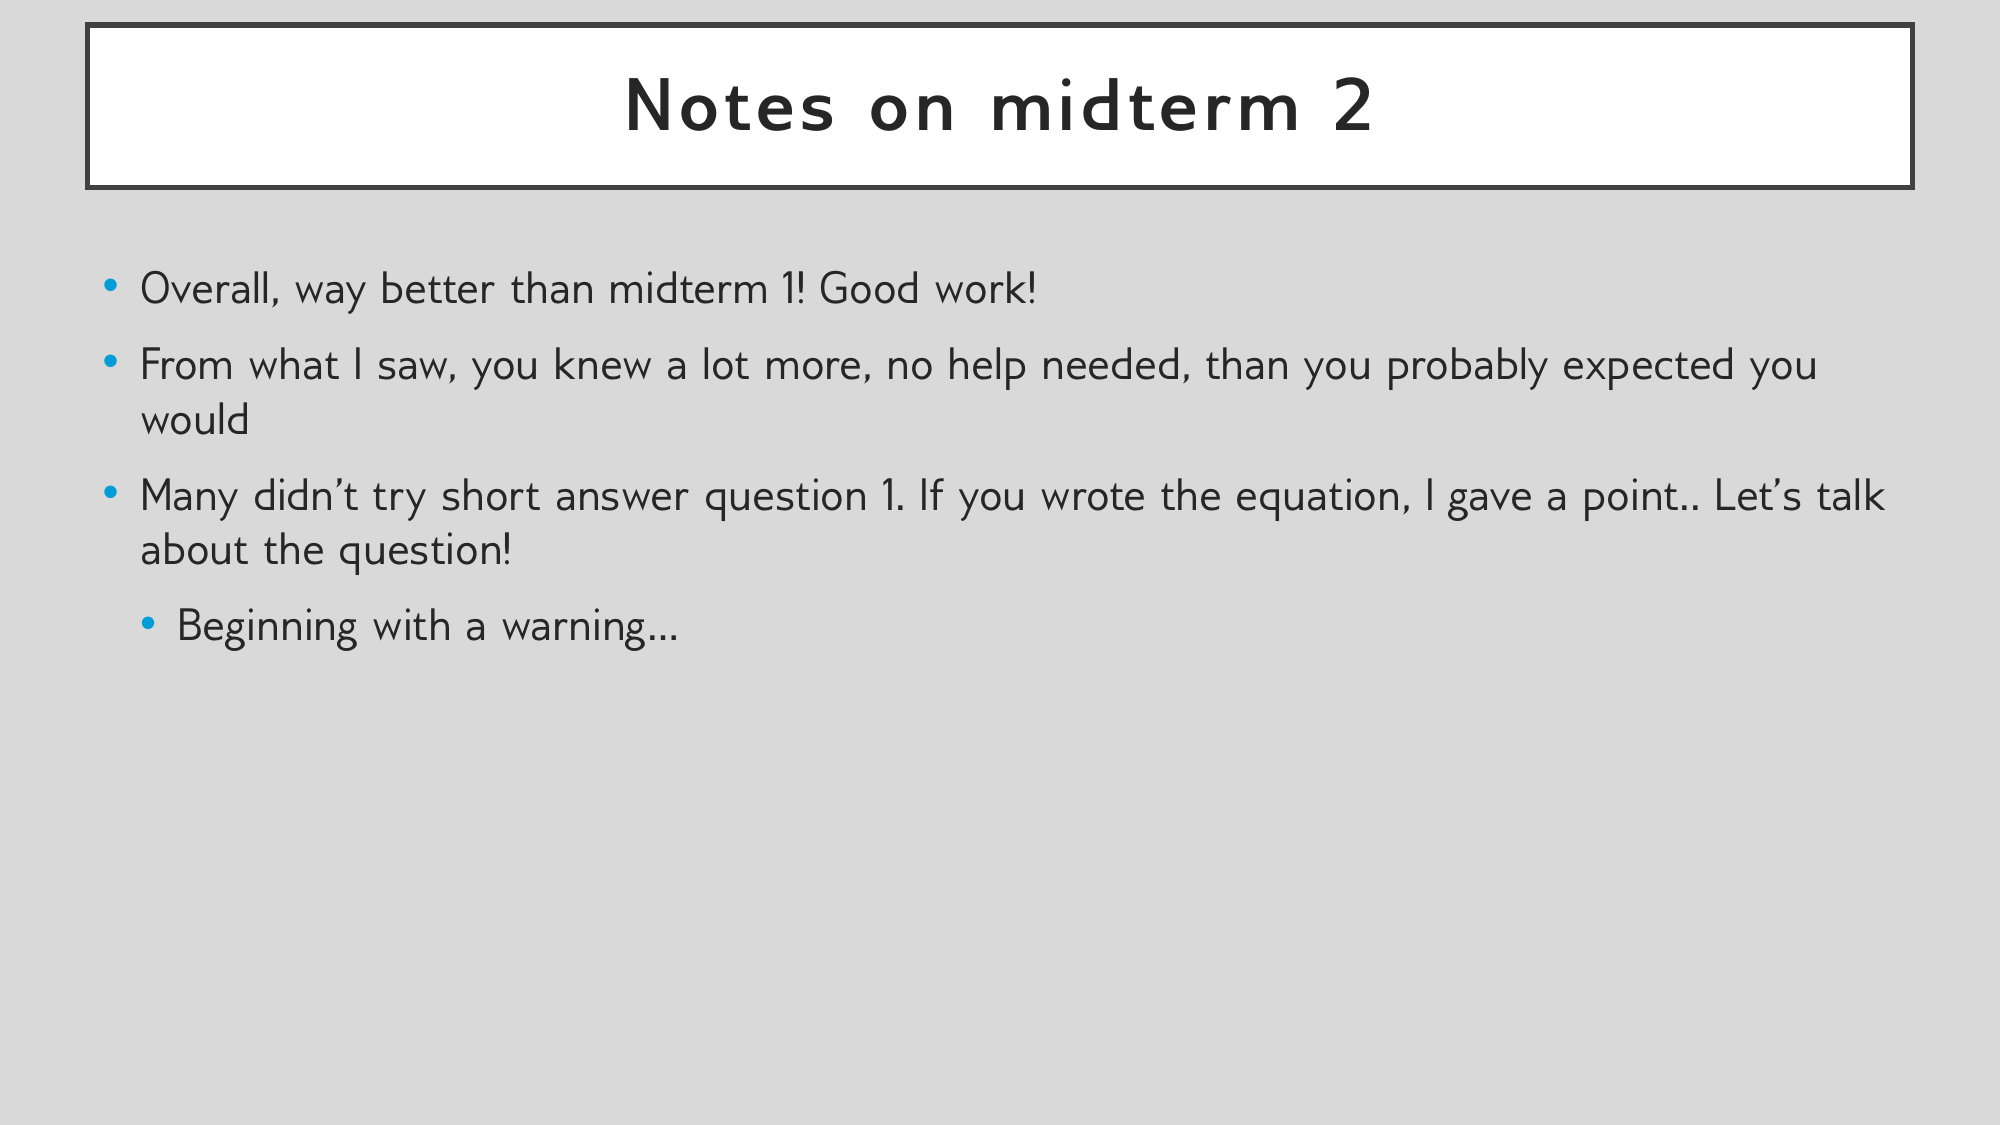

# Notes on midterm 2
Overall, way better than midterm 1! Good work!
From what I saw, you knew a lot more, no help needed, than you probably expected you would
Many didn’t try short answer question 1. If you wrote the equation, I gave a point.. Let’s talk about the question!
Beginning with a warning…